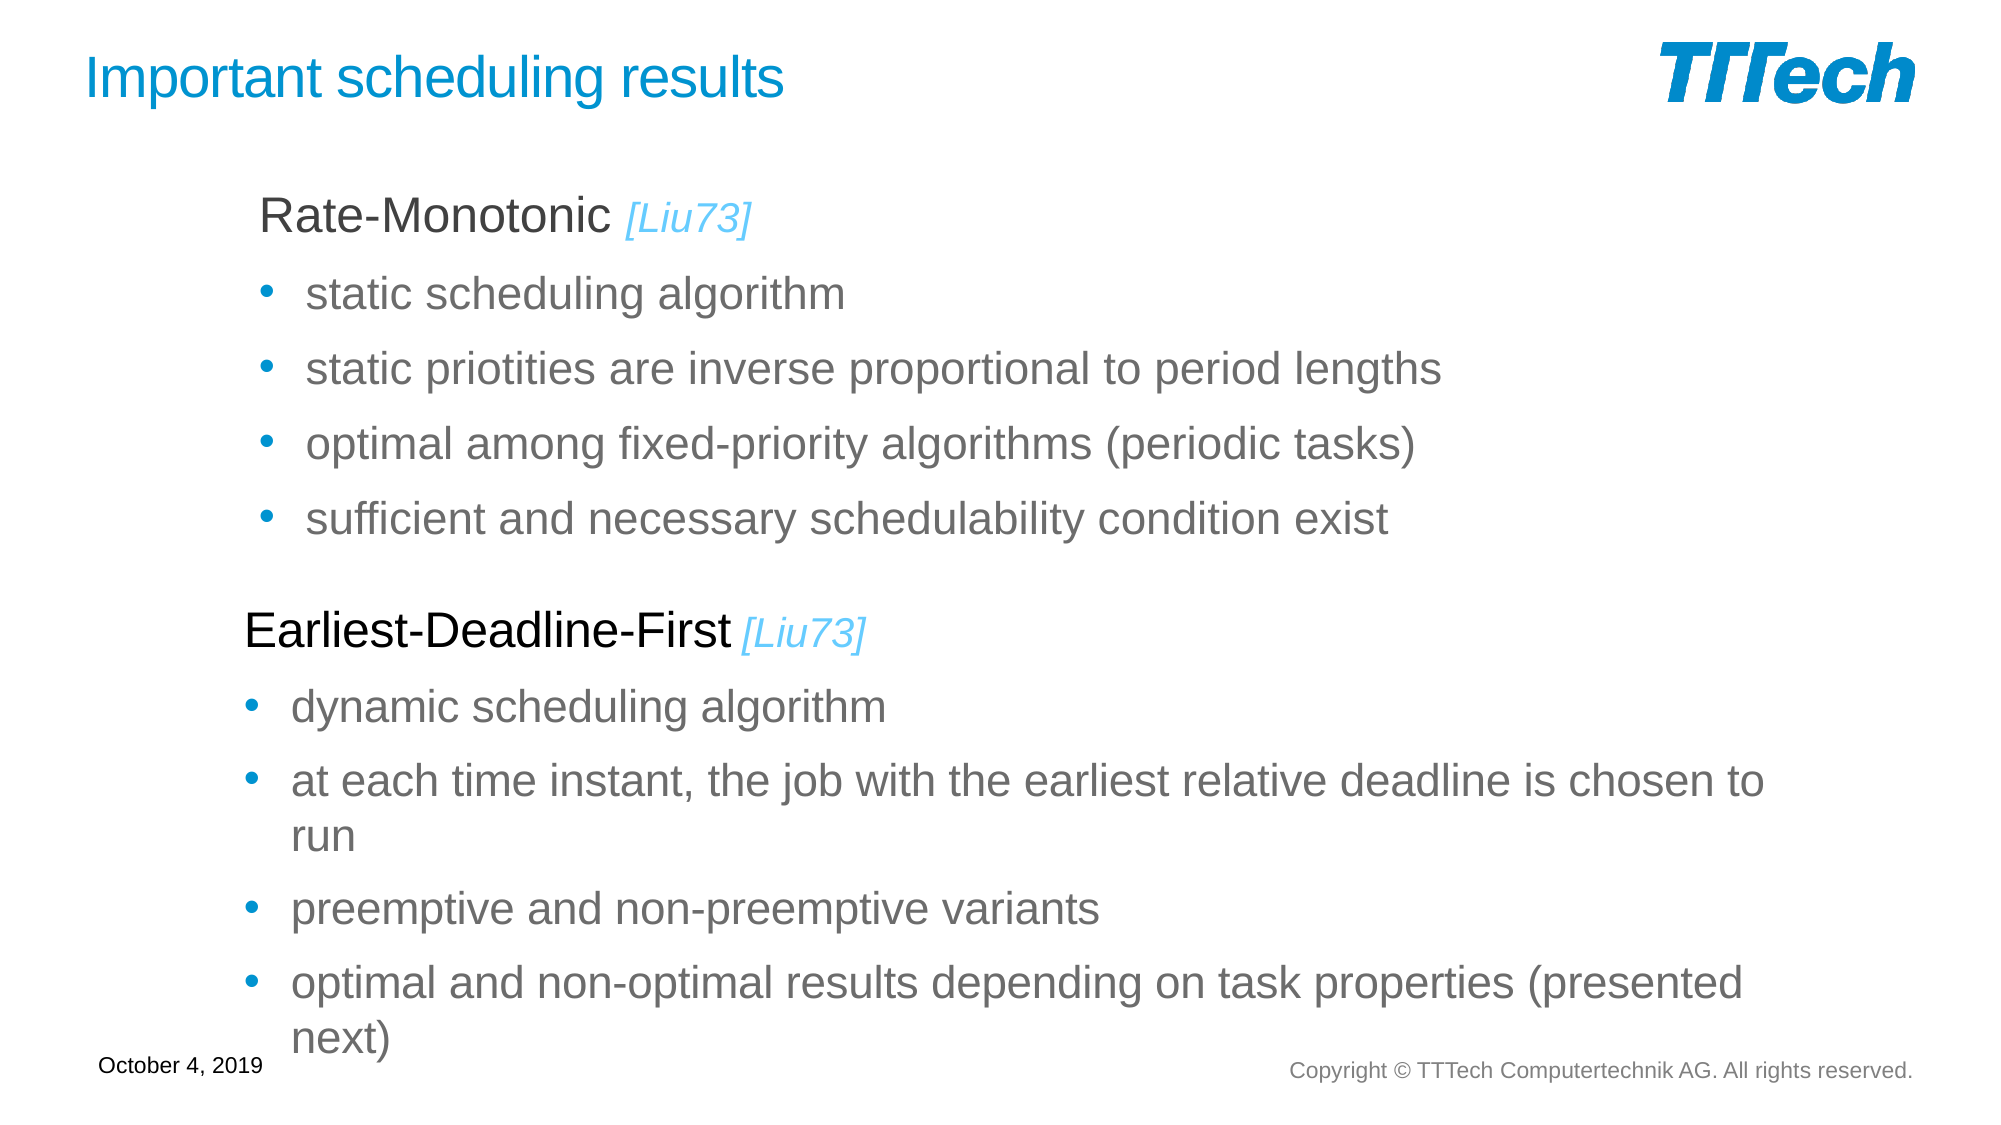

# Important scheduling results
Rate-Monotonic [Liu73]
static scheduling algorithm
static priotities are inverse proportional to period lengths
optimal among fixed-priority algorithms (periodic tasks)
sufficient and necessary schedulability condition exist
Earliest-Deadline-First [Liu73]
dynamic scheduling algorithm
at each time instant, the job with the earliest relative deadline is chosen to run
preemptive and non-preemptive variants
optimal and non-optimal results depending on task properties (presented next)
Copyright © TTTech Computertechnik AG. All rights reserved.
October 4, 2019